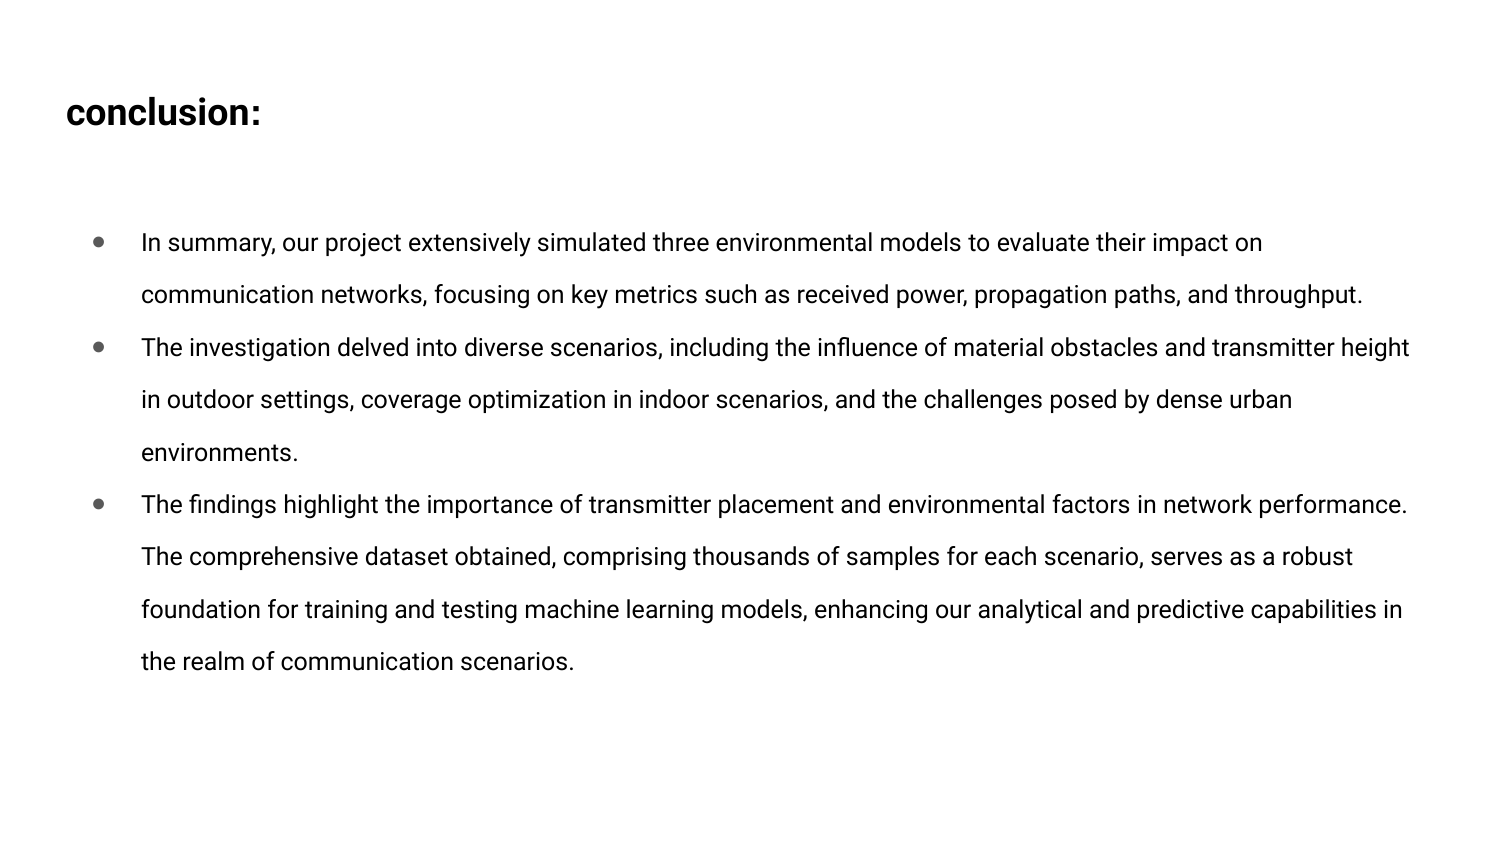

# conclusion:
In summary, our project extensively simulated three environmental models to evaluate their impact on communication networks, focusing on key metrics such as received power, propagation paths, and throughput.
The investigation delved into diverse scenarios, including the influence of material obstacles and transmitter height in outdoor settings, coverage optimization in indoor scenarios, and the challenges posed by dense urban environments.
The findings highlight the importance of transmitter placement and environmental factors in network performance. The comprehensive dataset obtained, comprising thousands of samples for each scenario, serves as a robust foundation for training and testing machine learning models, enhancing our analytical and predictive capabilities in the realm of communication scenarios.